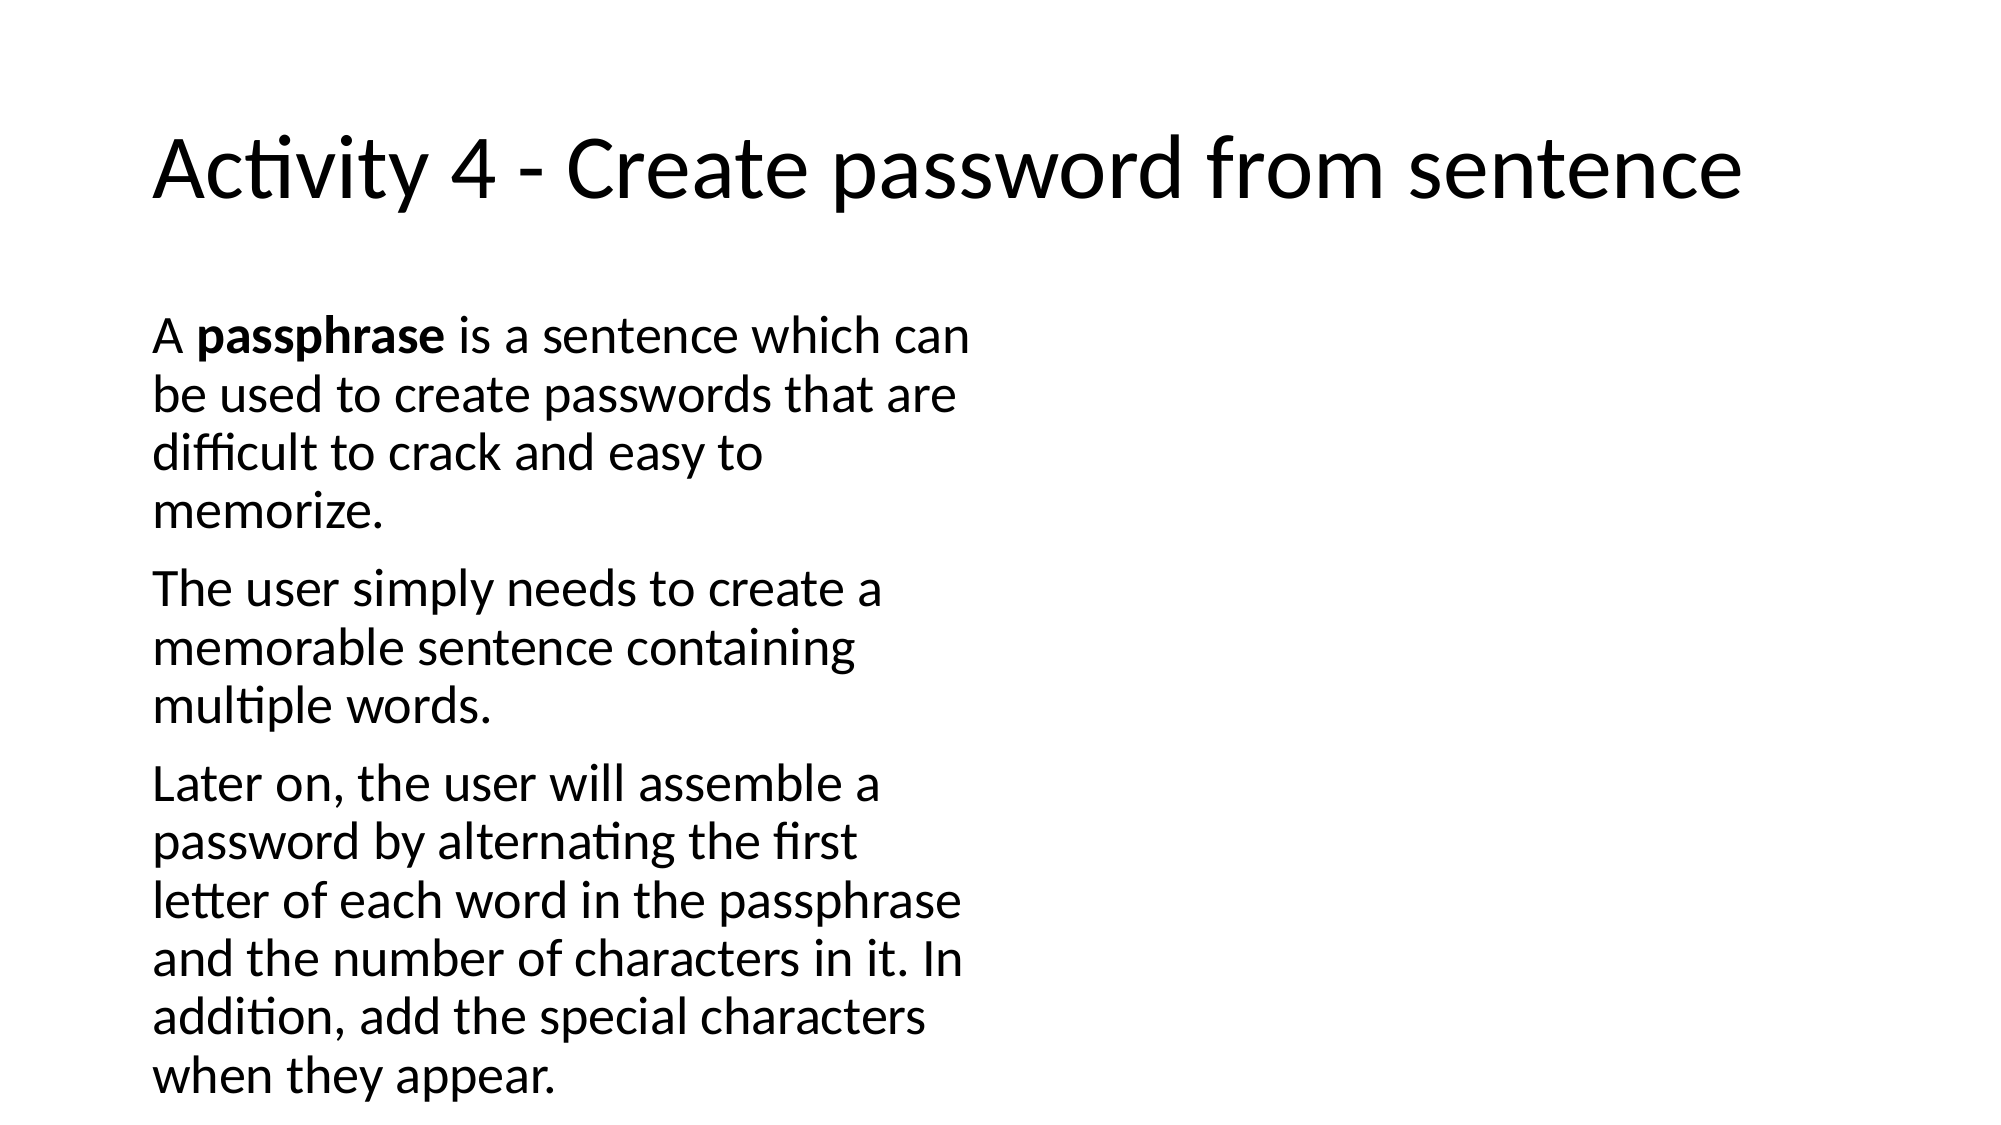

# Activity 4 - Create password from sentence
A passphrase is a sentence which can be used to create passwords that are difficult to crack and easy to memorize.
The user simply needs to create a memorable sentence containing multiple words.
Later on, the user will assemble a password by alternating the first letter of each word in the passphrase and the number of characters in it. In addition, add the special characters when they appear.